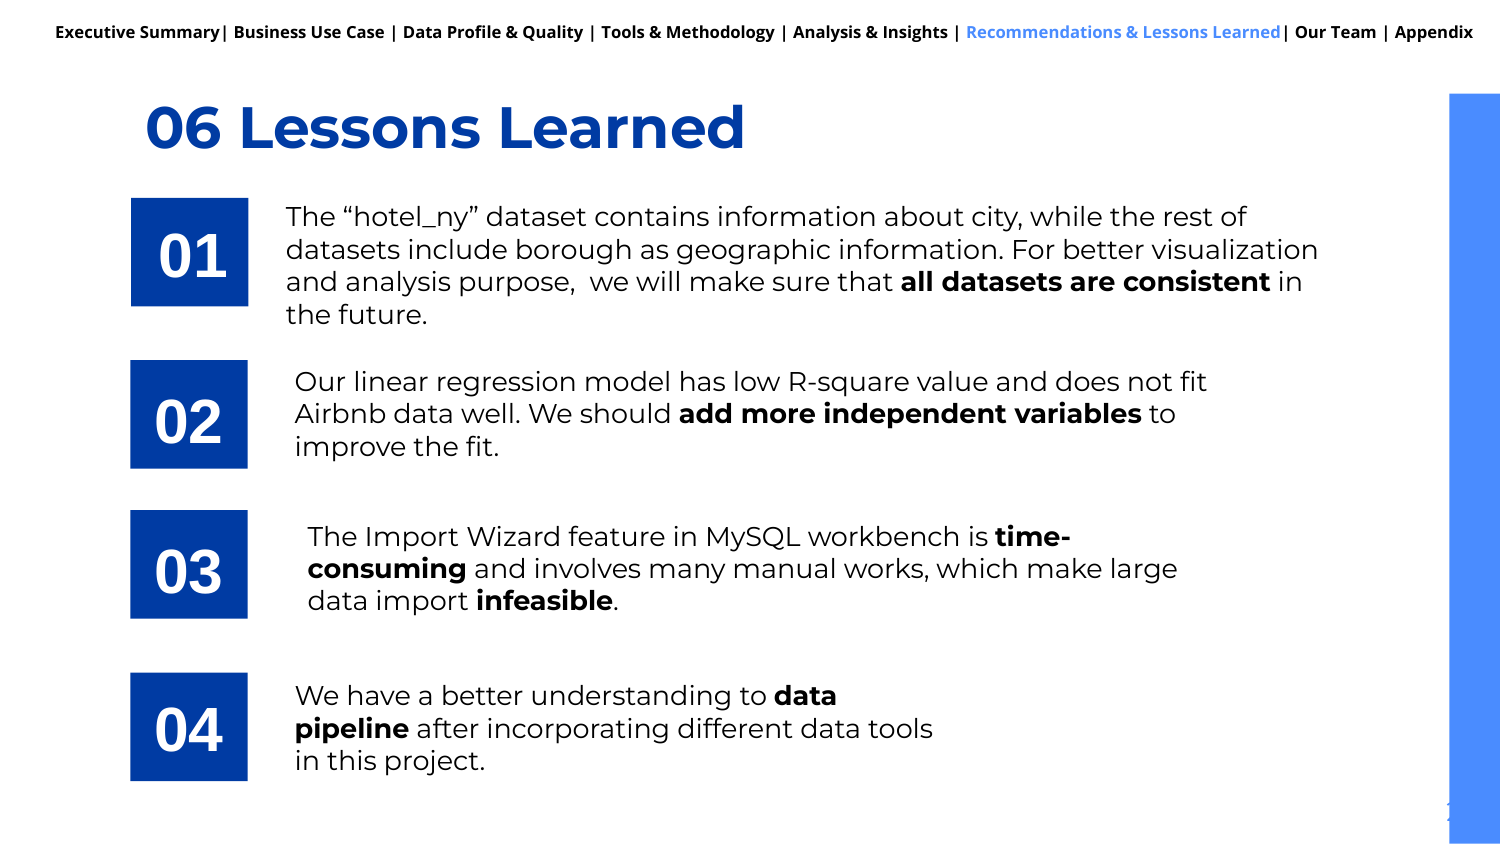

Executive Summary| Business Use Case | Data Profile & Quality | Tools & Methodology | Analysis & Insights | Recommendations & Lessons Learned| Our Team | Appendix
# 06 Lessons Learned
The “hotel_ny” dataset contains information about city, while the rest of datasets include borough as geographic information. For better visualization and analysis purpose,  we will make sure that all datasets are consistent in the future.
01

Our linear regression model has low R-square value and does not fit Airbnb data well. We should add more independent variables to improve the fit.
02

The Import Wizard feature in MySQL workbench is time-consuming and involves many manual works, which make large data import infeasible.
03

We have a better understanding to data pipeline after incorporating different data tools in this project.
04

24